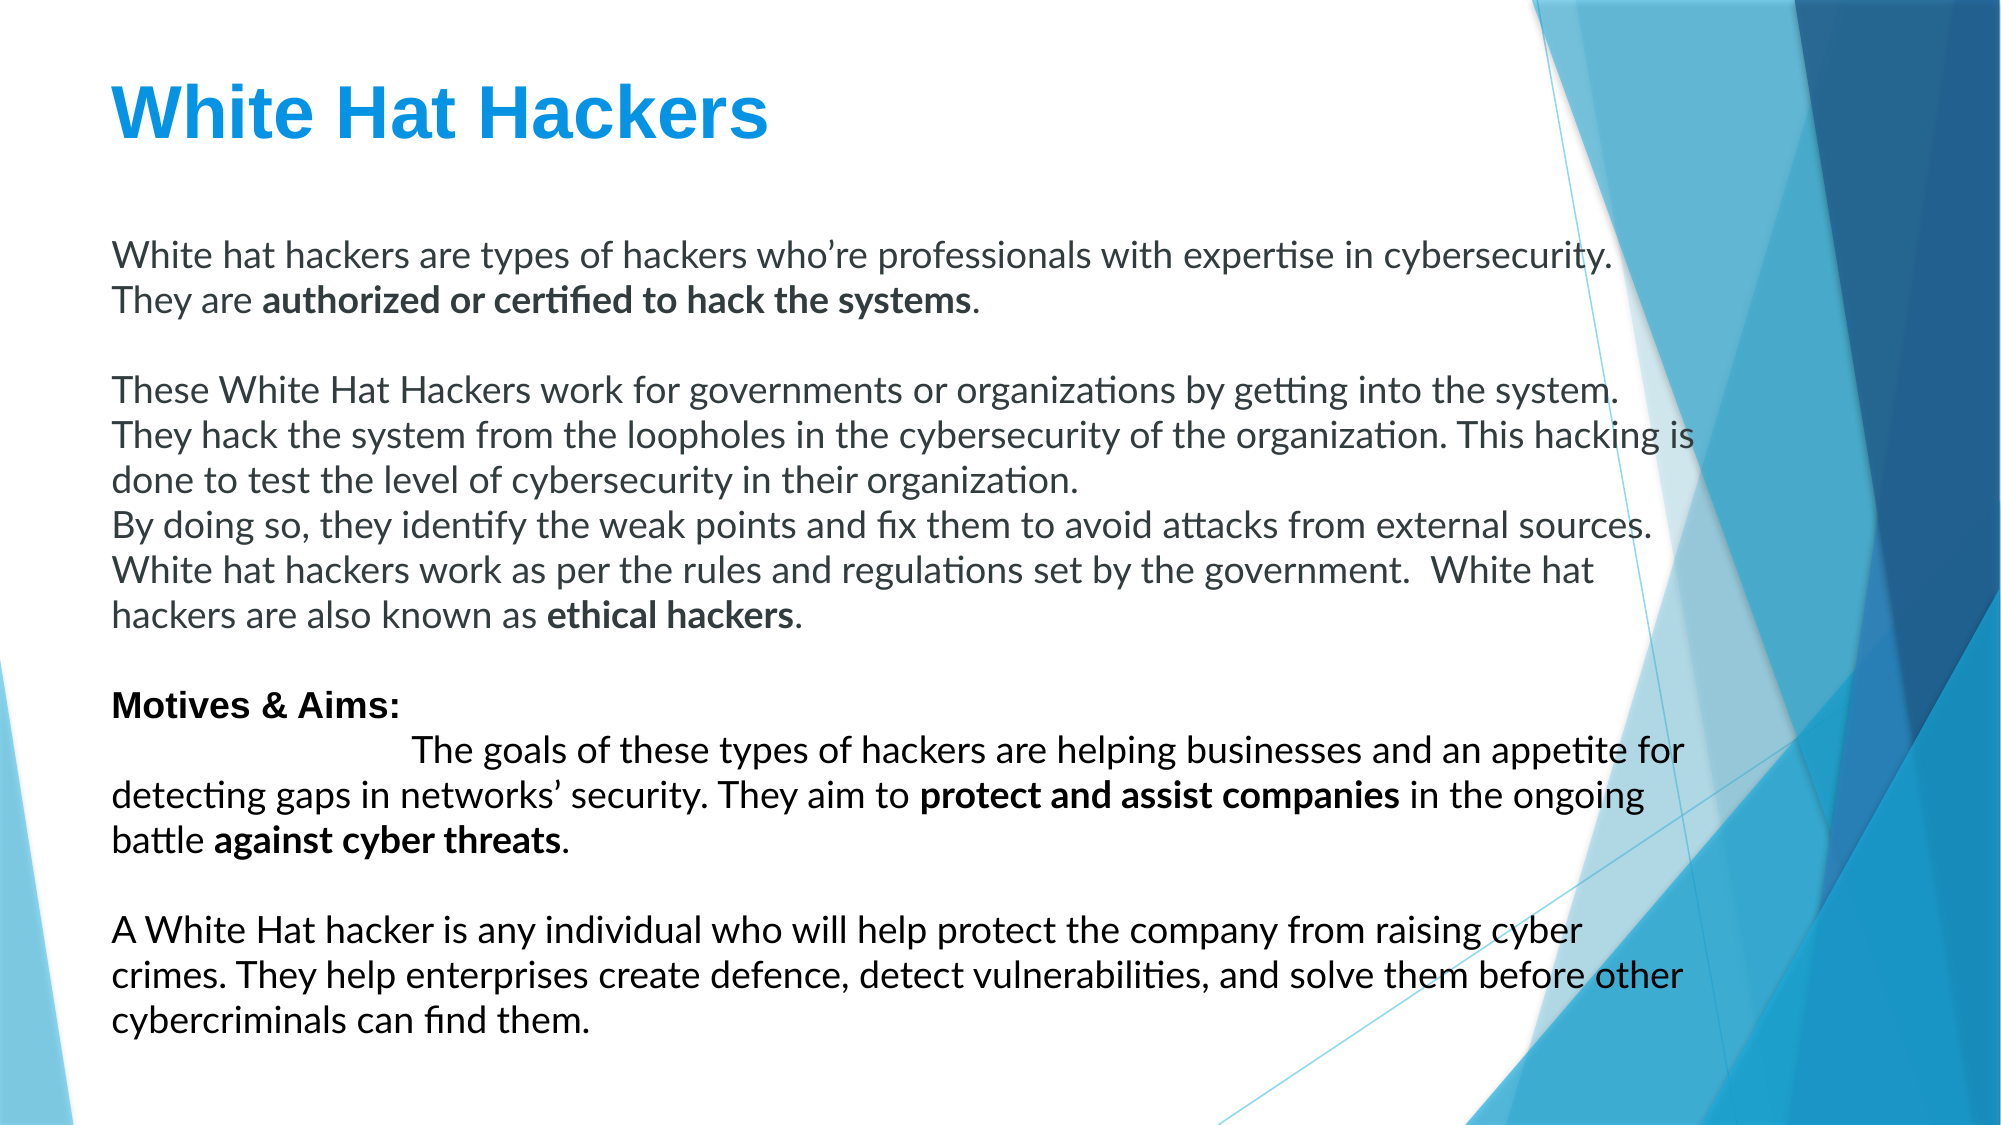

# White Hat Hackers
White hat hackers are types of hackers who’re professionals with expertise in cybersecurity. They are authorized or certified to hack the systems.

These White Hat Hackers work for governments or organizations by getting into the system. They hack the system from the loopholes in the cybersecurity of the organization. This hacking is done to test the level of cybersecurity in their organization.
By doing so, they identify the weak points and fix them to avoid attacks from external sources. White hat hackers work as per the rules and regulations set by the government.  White hat hackers are also known as ethical hackers.

Motives & Aims:
		The goals of these types of hackers are helping businesses and an appetite for detecting gaps in networks’ security. They aim to protect and assist companies in the ongoing battle against cyber threats.

A White Hat hacker is any individual who will help protect the company from raising cyber crimes. They help enterprises create defence, detect vulnerabilities, and solve them before other cybercriminals can find them.